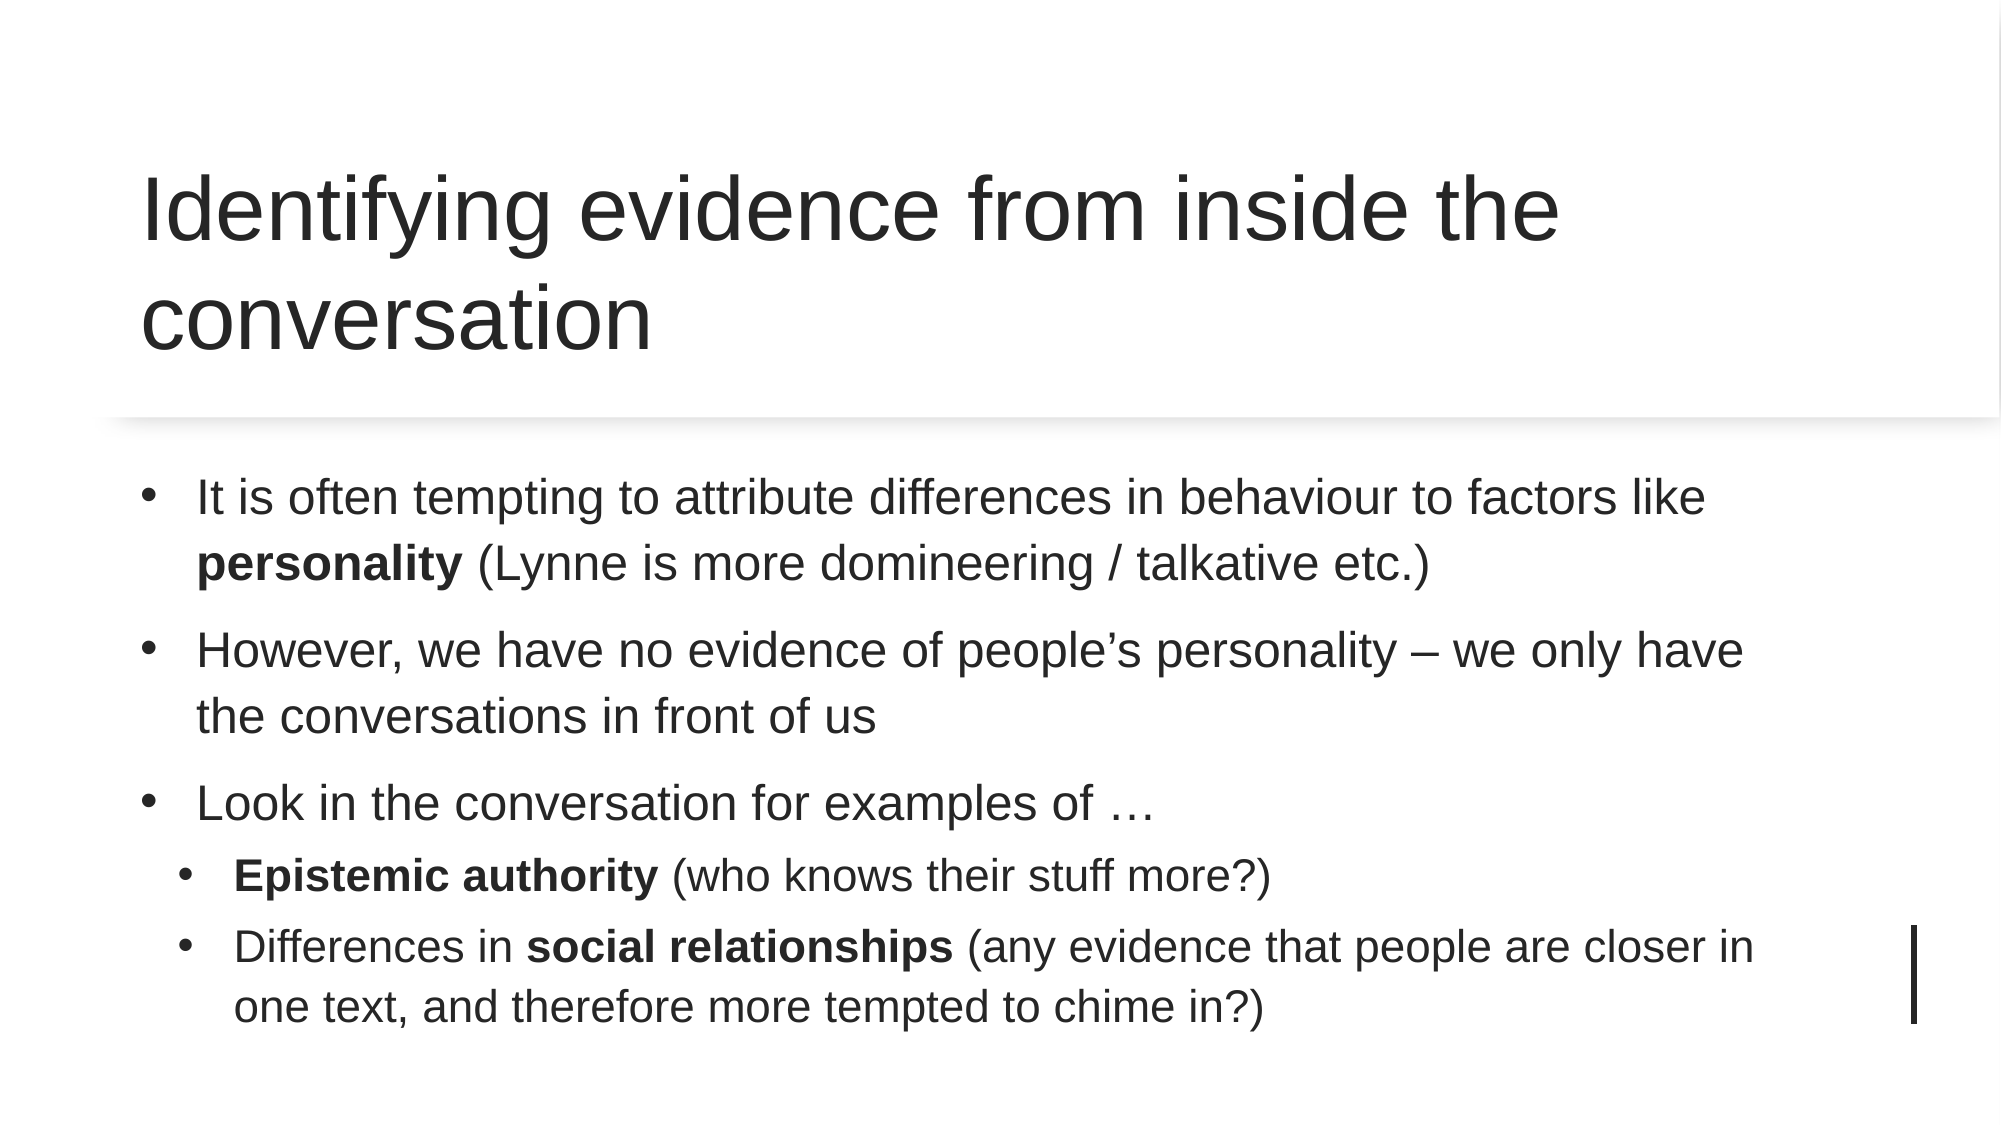

# Identifying evidence from inside the conversation
It is often tempting to attribute differences in behaviour to factors like personality (Lynne is more domineering / talkative etc.)
However, we have no evidence of people’s personality – we only have the conversations in front of us
Look in the conversation for examples of …
Epistemic authority (who knows their stuff more?)
Differences in social relationships (any evidence that people are closer in one text, and therefore more tempted to chime in?)